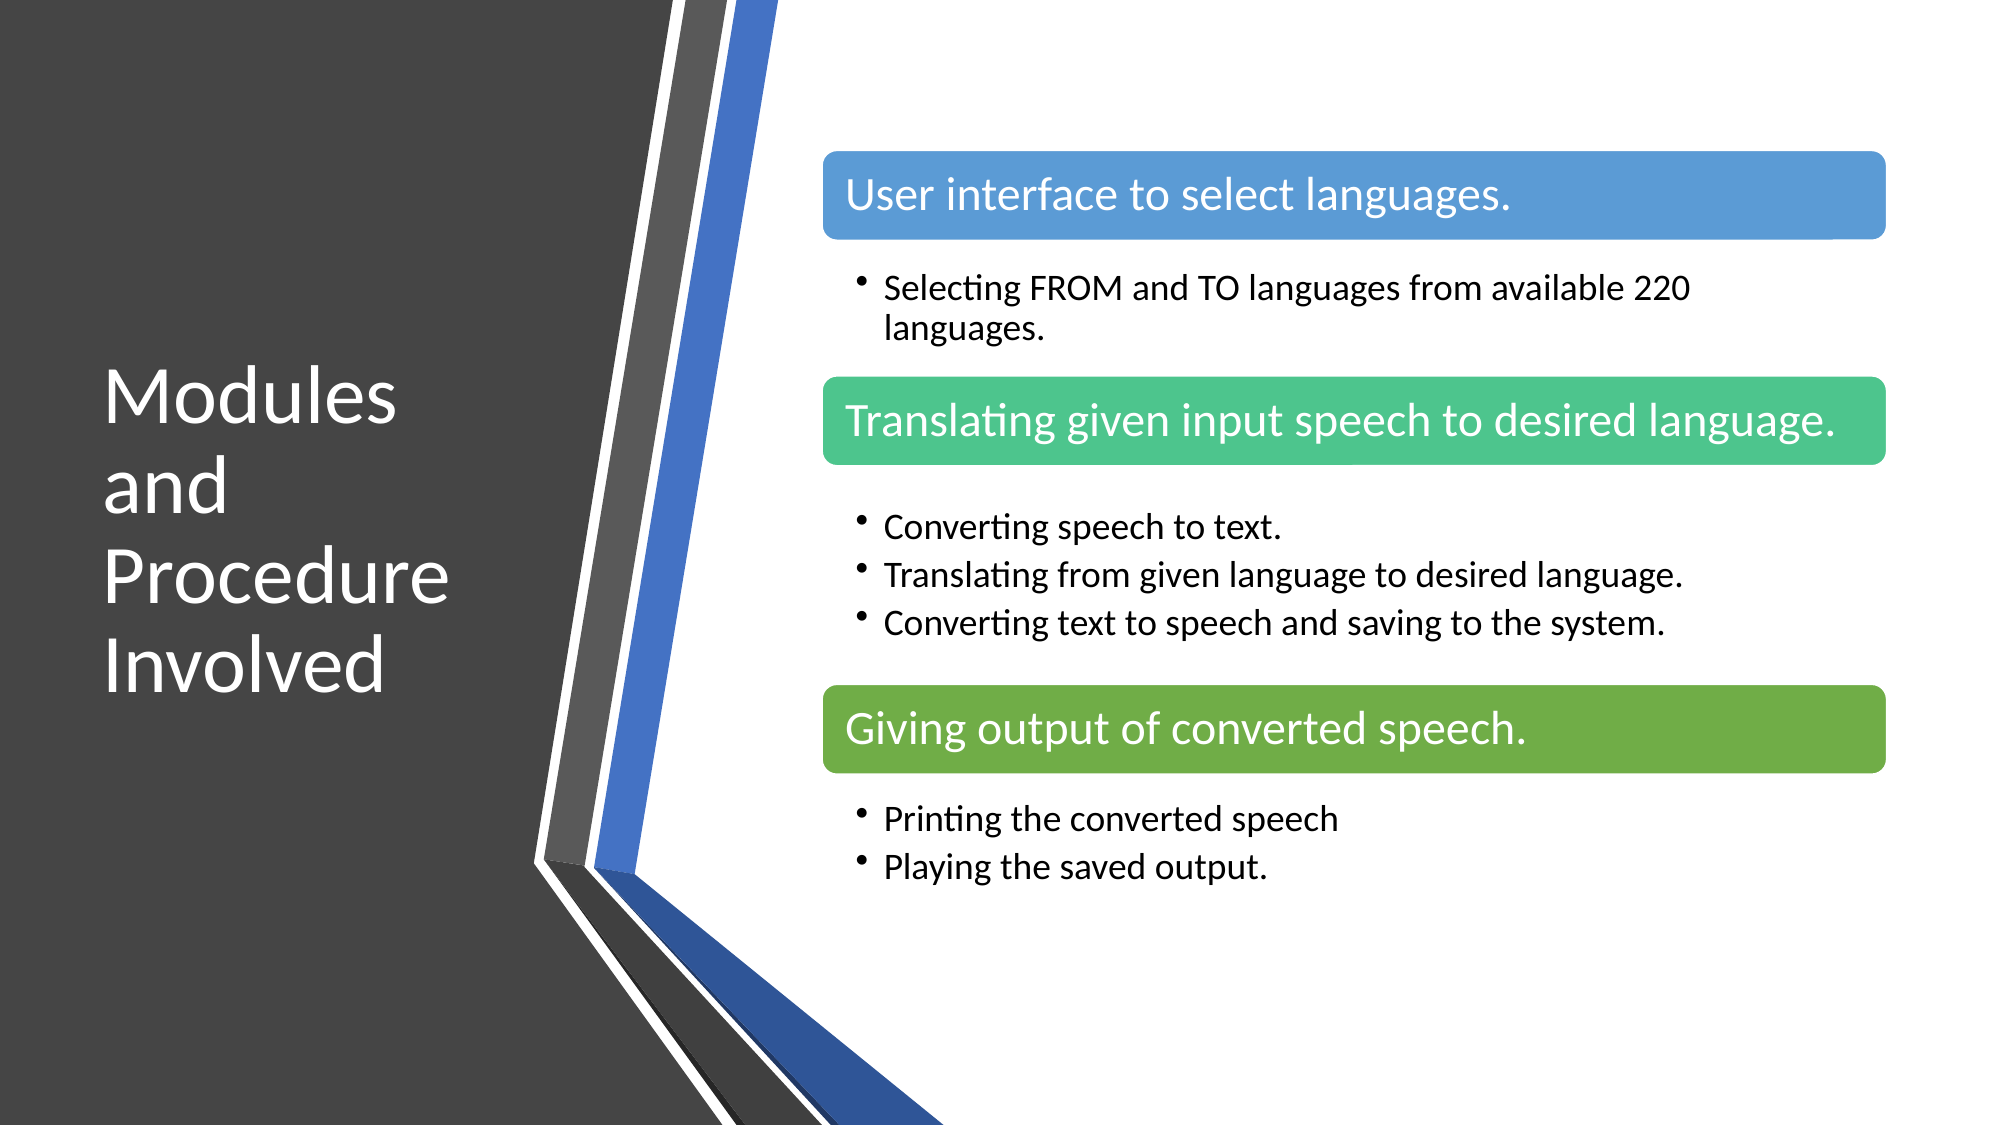

# Modules and Procedure Involved
User interface to select languages.
Selecting FROM and TO languages from available 220 languages.
Translating given input speech to desired language.
Converting speech to text.
Translating from given language to desired language.
Converting text to speech and saving to the system.
Giving output of converted speech.
Printing the converted speech
Playing the saved output.